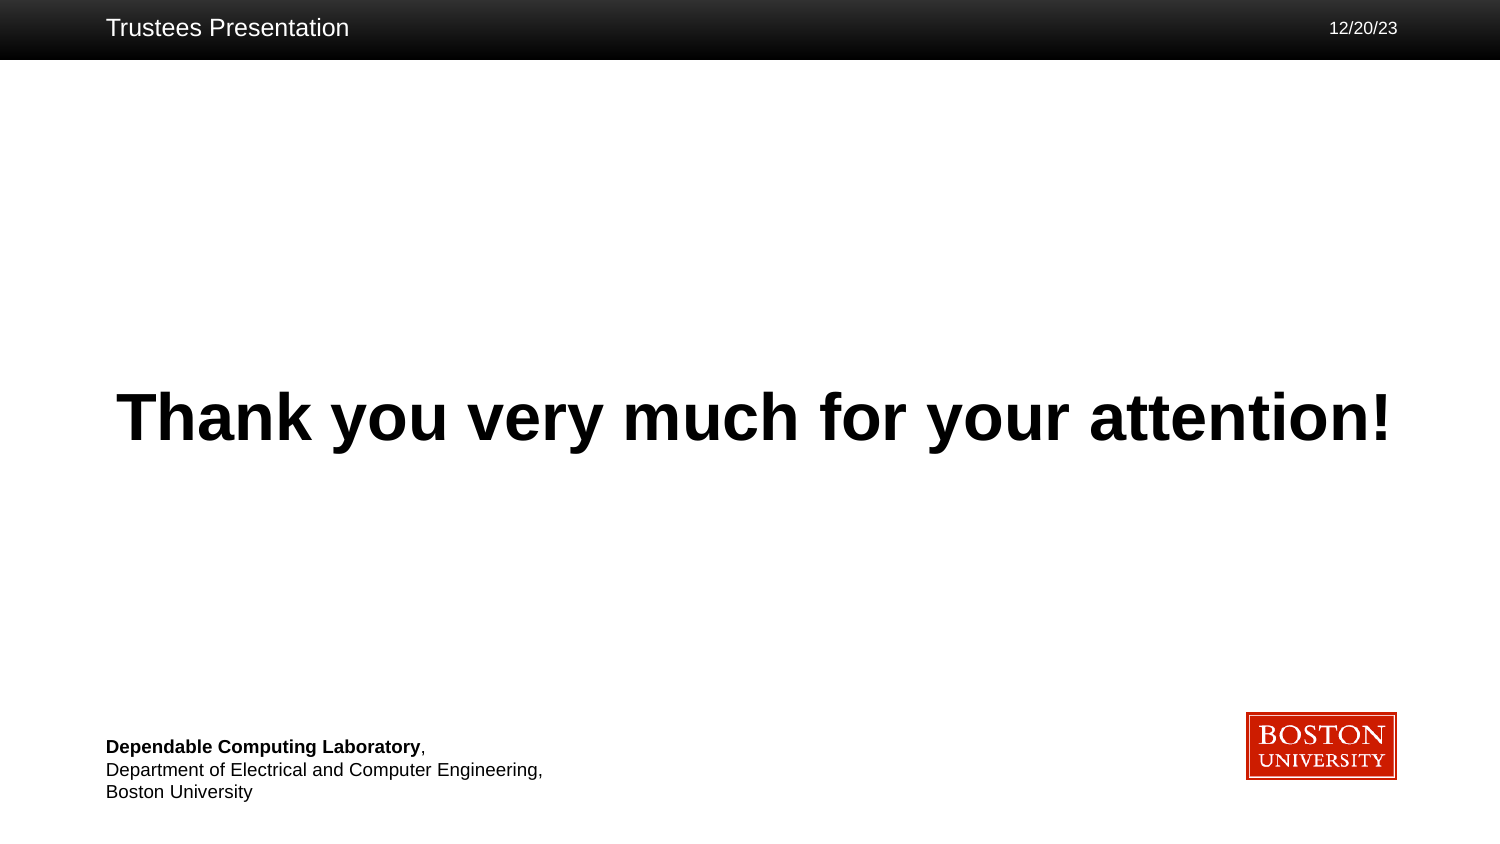

12/20/23
Thank you very much for your attention!